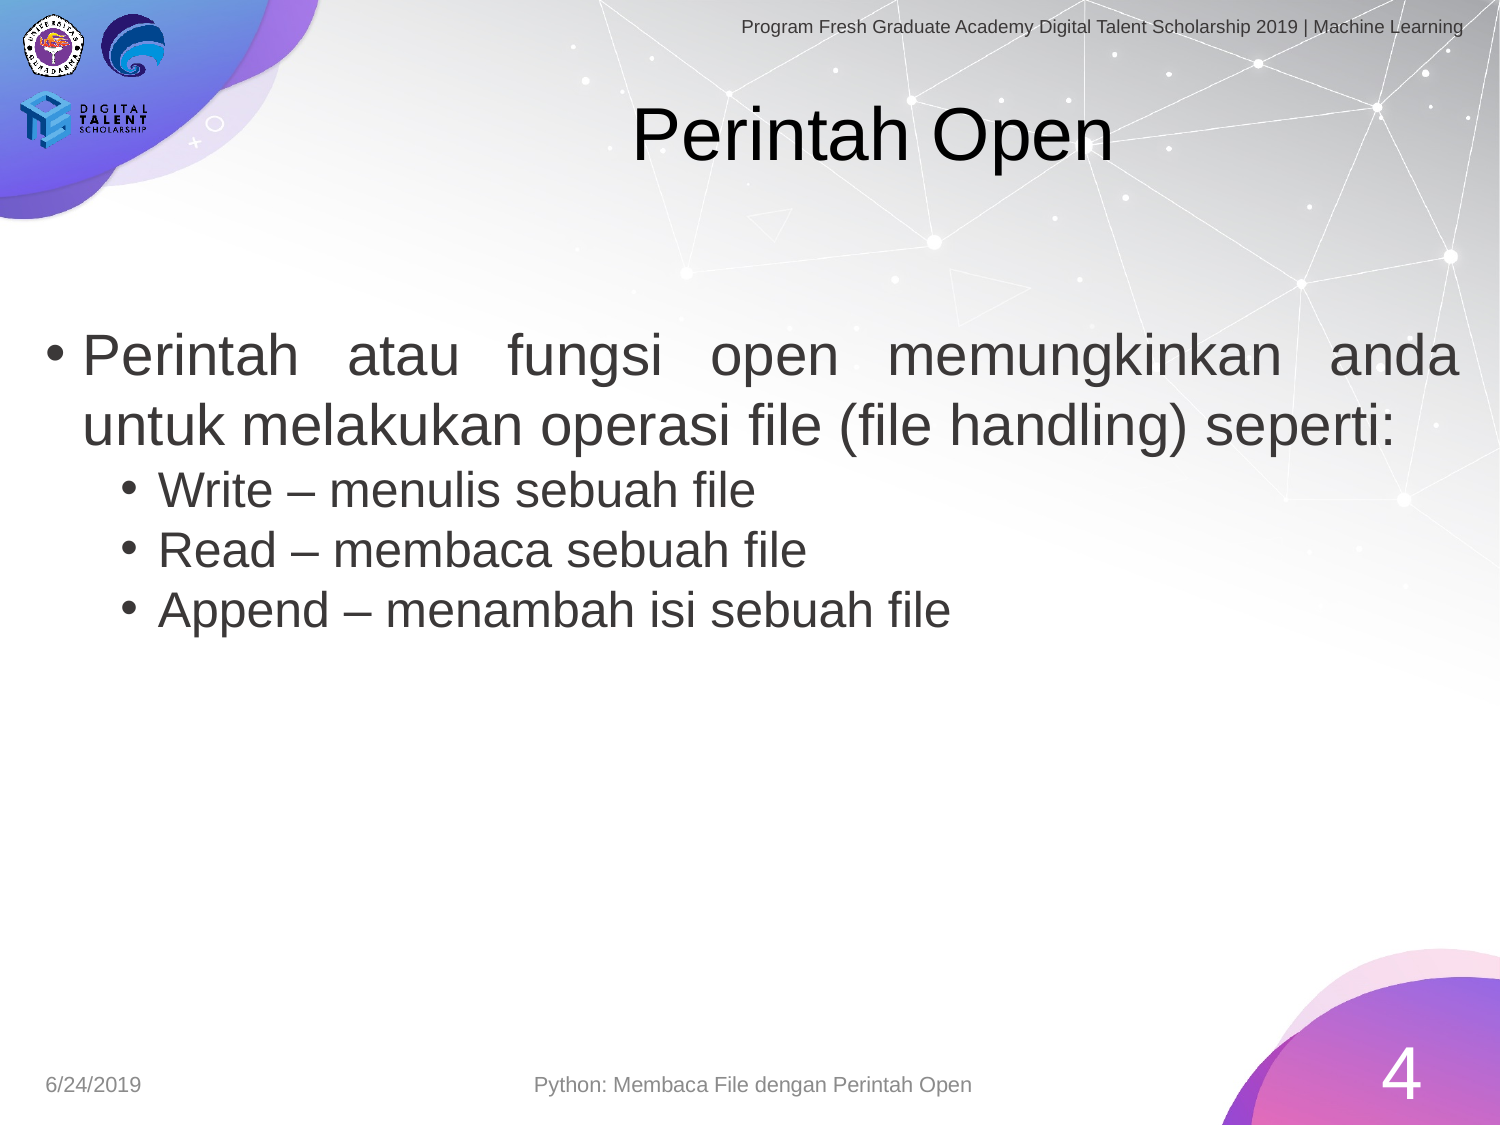

# Perintah Open
Perintah atau fungsi open memungkinkan anda untuk melakukan operasi file (file handling) seperti:
Write – menulis sebuah file
Read – membaca sebuah file
Append – menambah isi sebuah file

4
Python: Membaca File dengan Perintah Open
6/24/2019